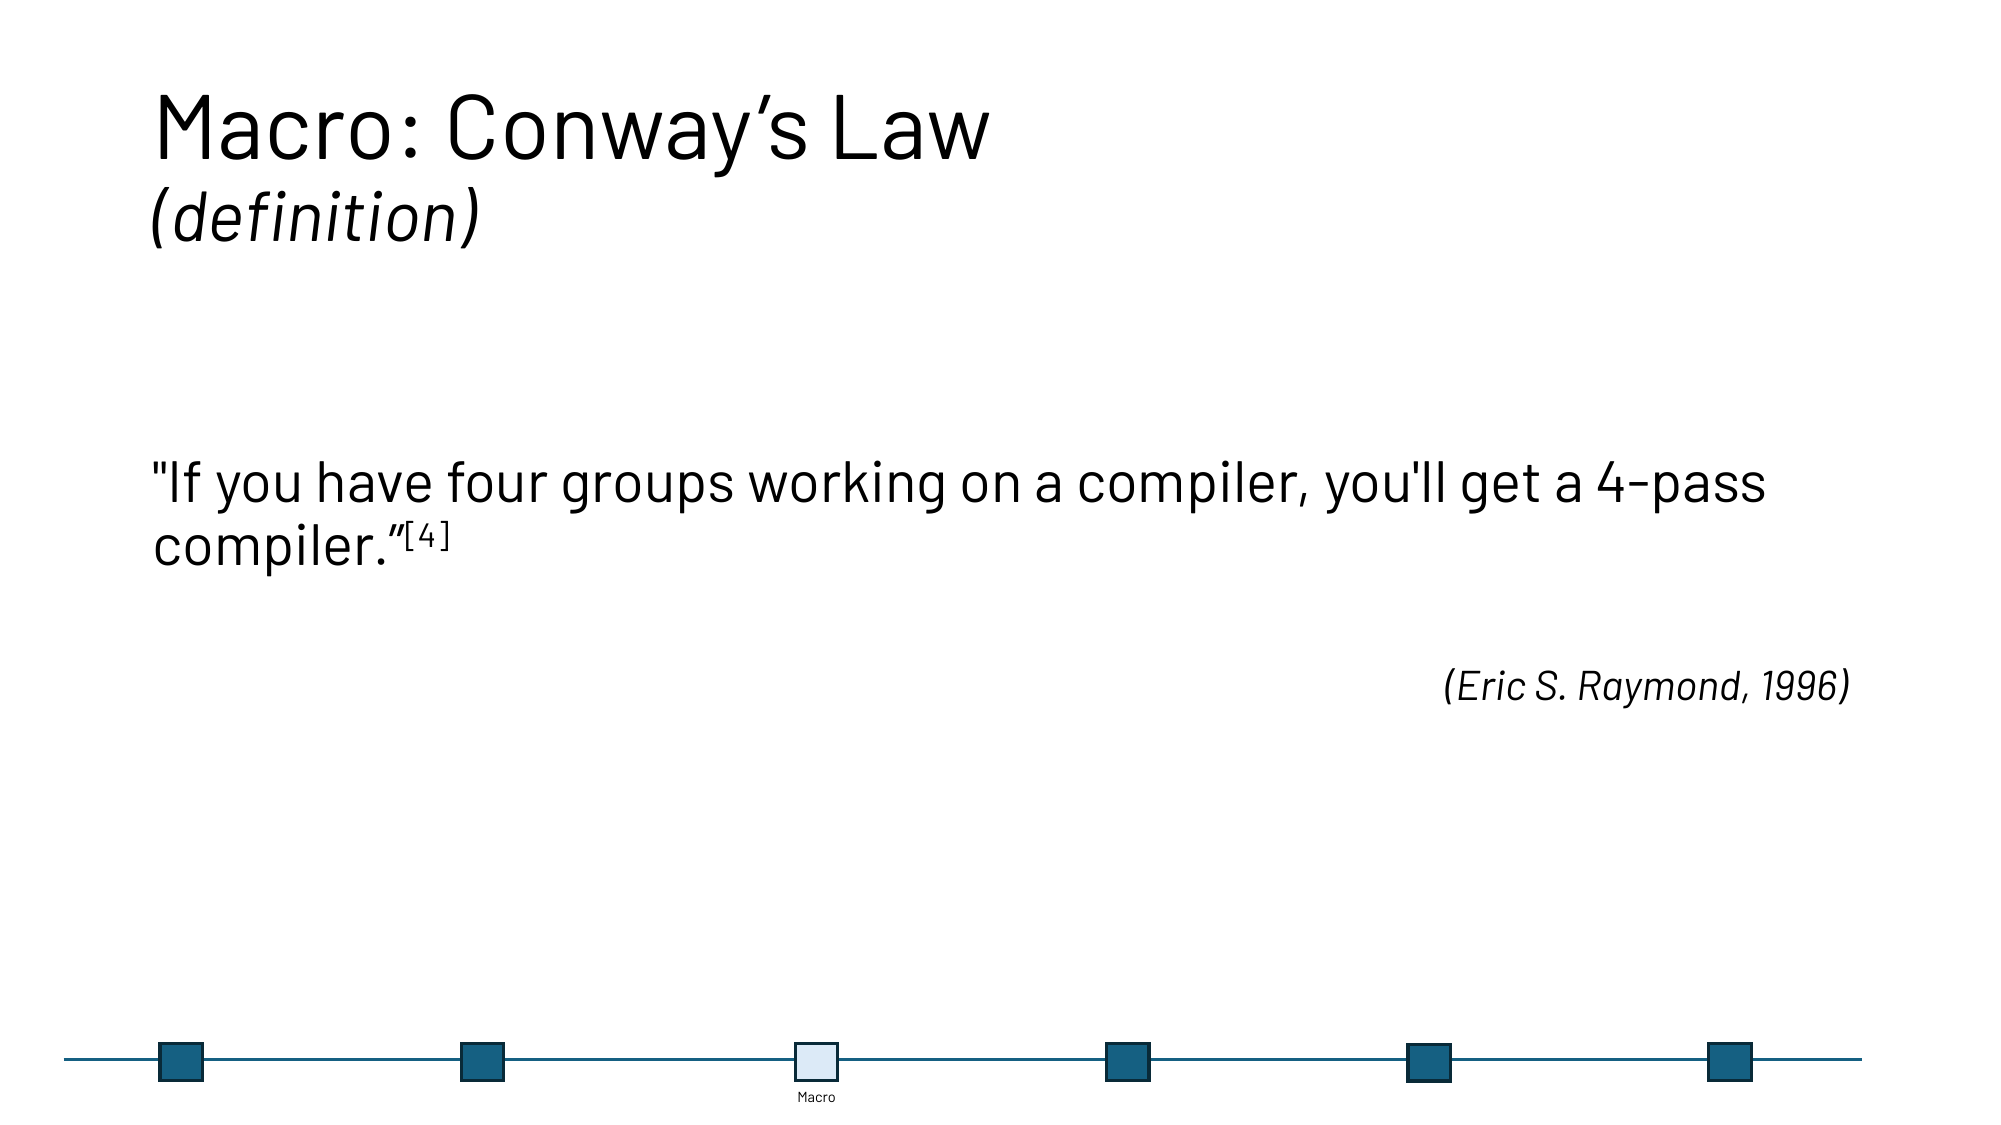

# Macro: Conway’s Law                                   (definition)

"If you have four groups working on a compiler, you'll get a 4-pass compiler.”[4]

(Eric S. Raymond, 1996)

Macro